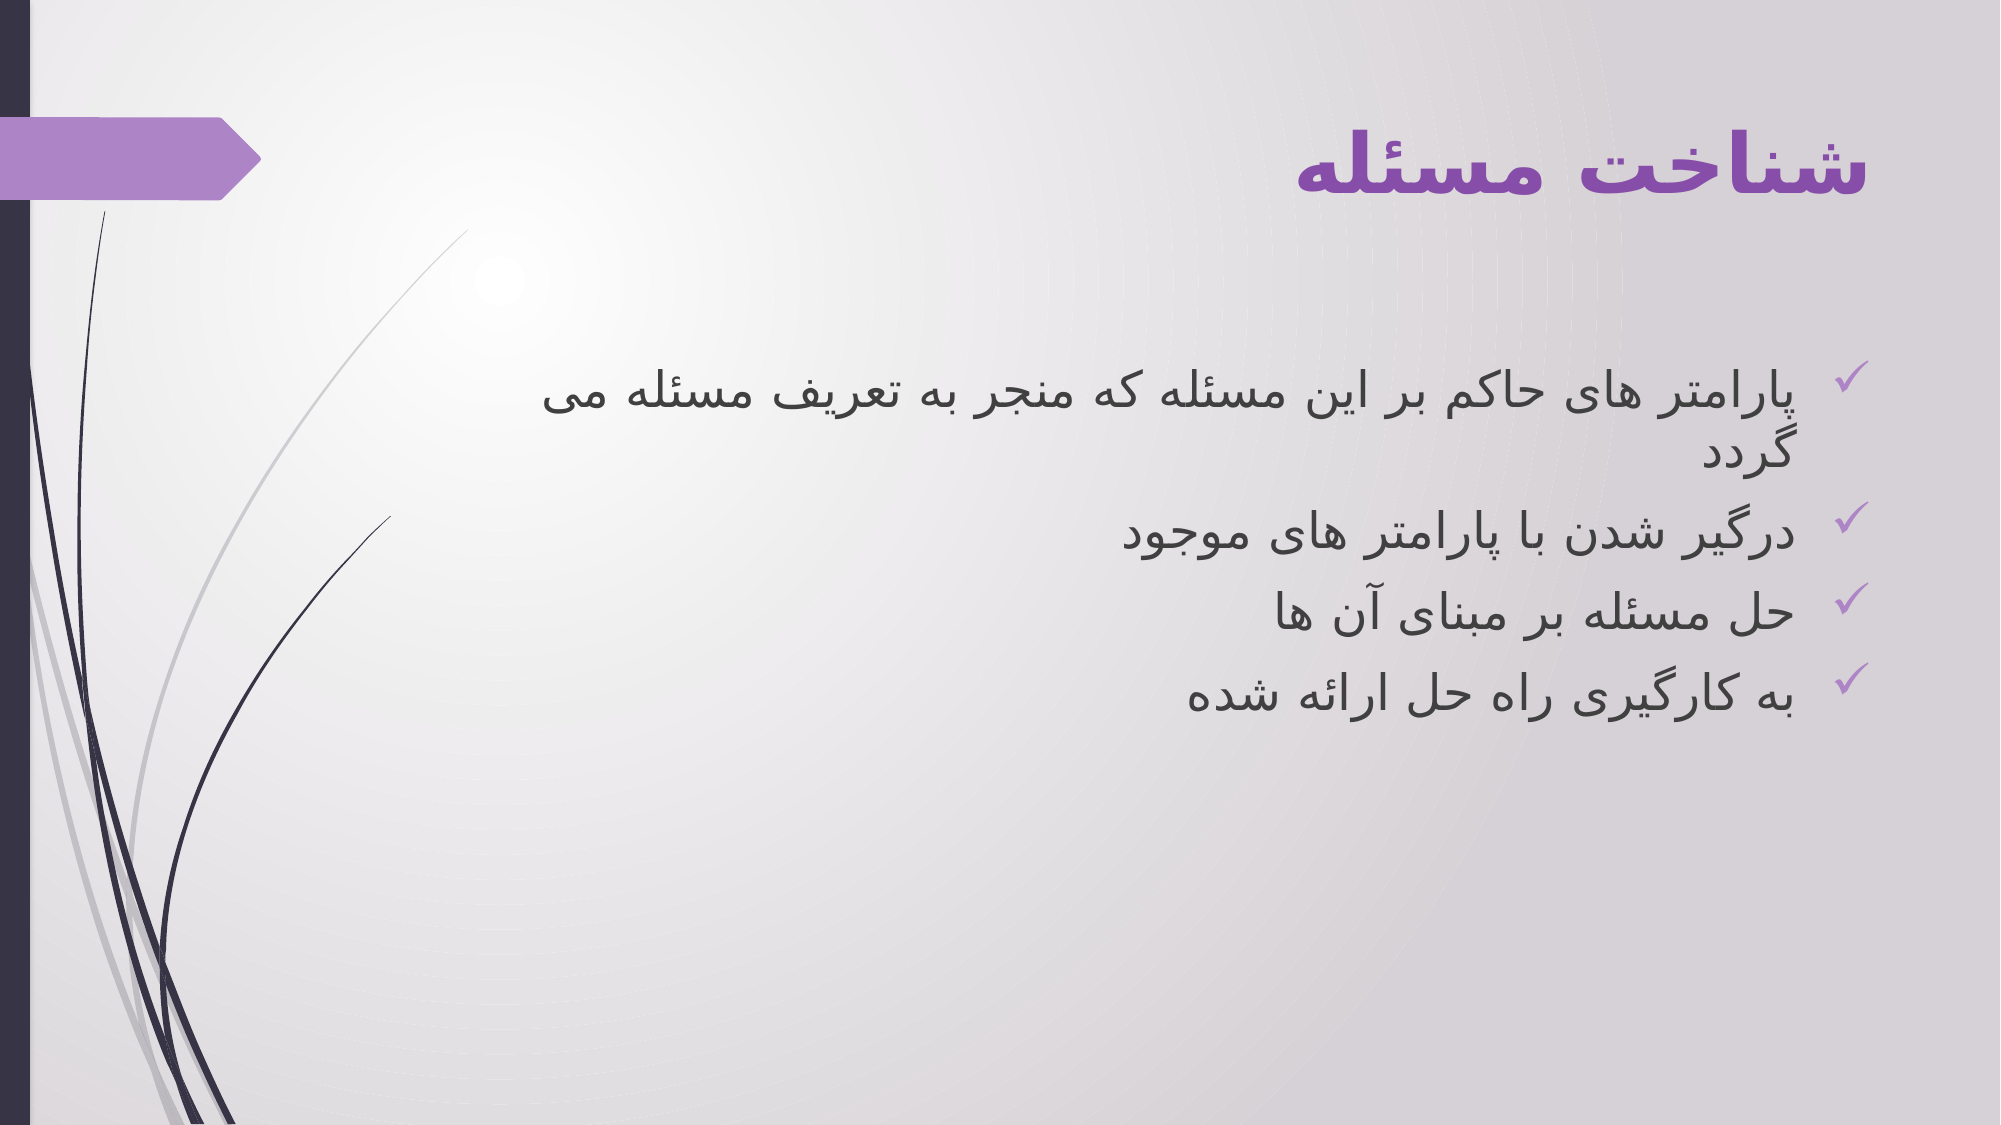

# شناخت مسئله
پارامتر های حاکم بر این مسئله که منجر به تعریف مسئله می گردد
درگیر شدن با پارامتر های موجود
حل مسئله بر مبنای آن ها
به کارگیری راه حل ارائه شده